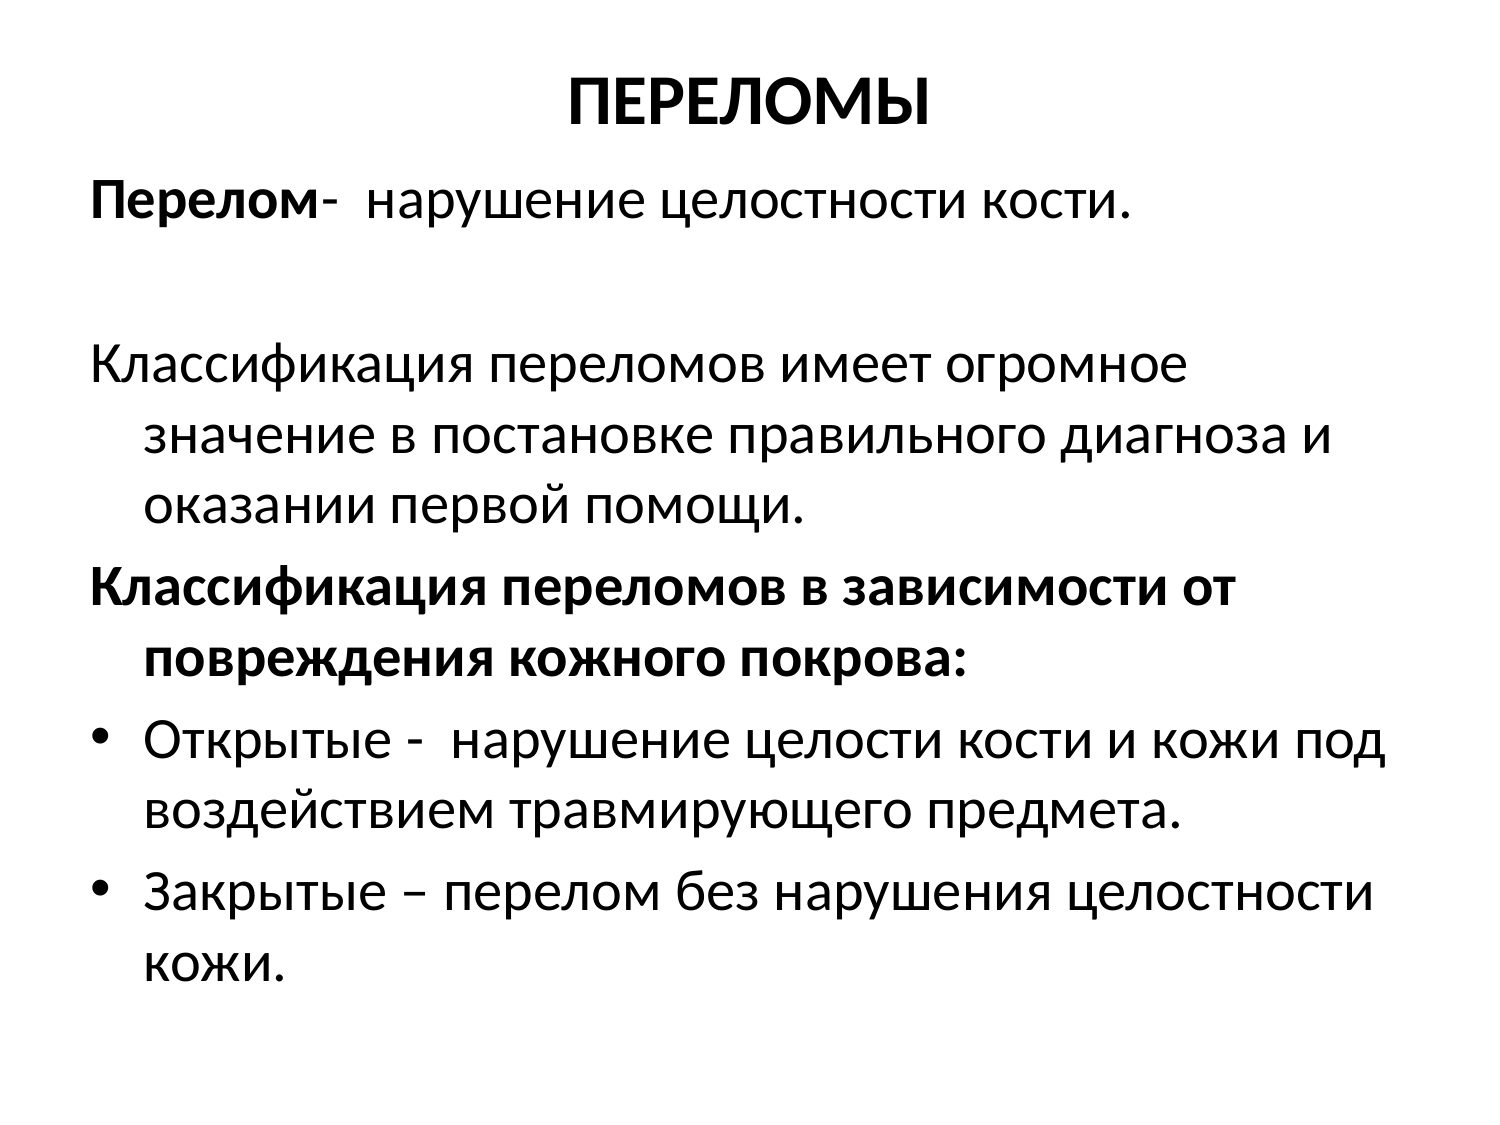

# ПЕРЕЛОМЫ
Перелом-  нарушение целостности кости.

Классификация переломов имеет огромное значение в постановке правильного диагноза и оказании первой помощи.
Классификация переломов в зависимости от повреждения кожного покрова:
Открытые -  нарушение целости кости и кожи под воздействием травмирующего предмета.
Закрытые – перелом без нарушения целостности кожи.